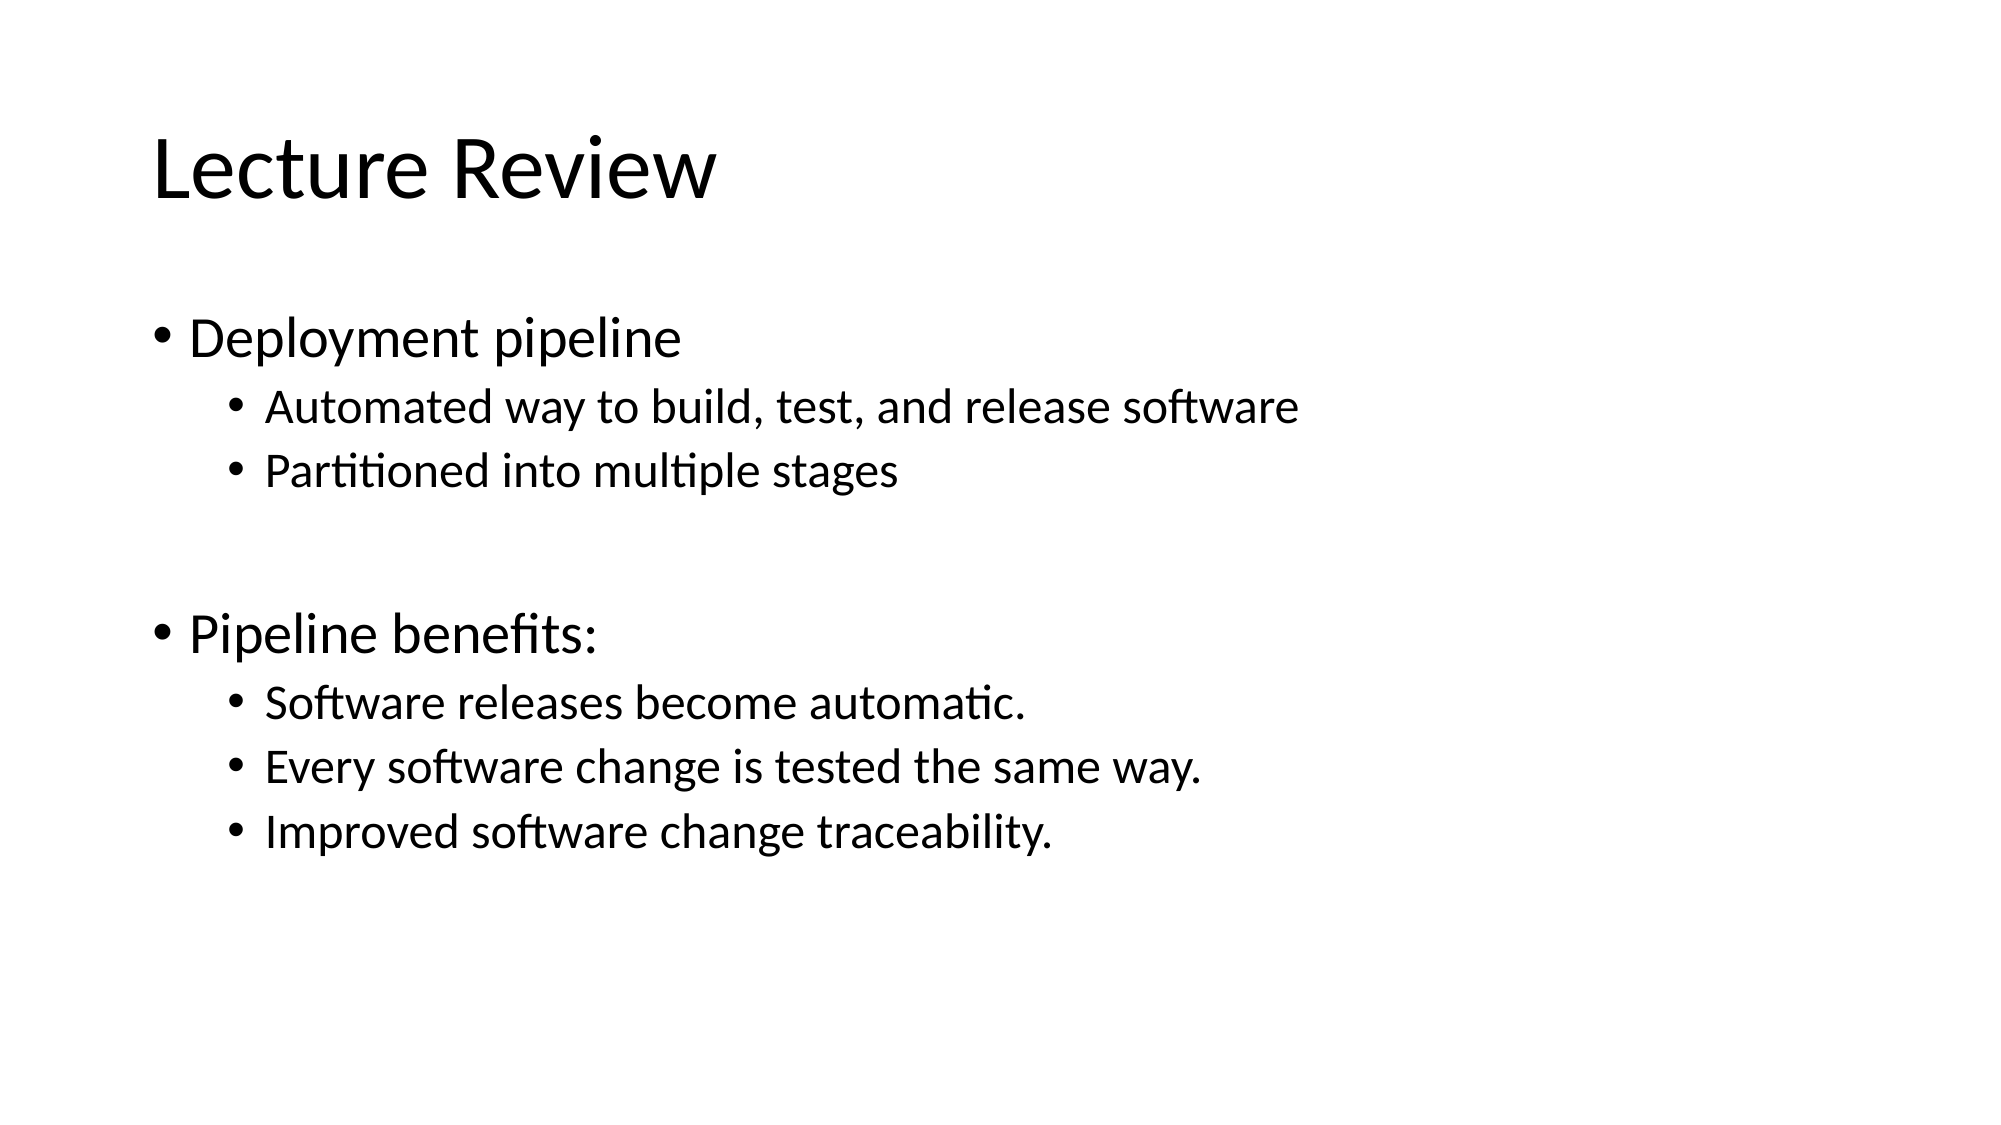

# Lecture Review
Deployment pipeline
Automated way to build, test, and release software
Partitioned into multiple stages

Pipeline benefits:
Software releases become automatic.
Every software change is tested the same way.
Improved software change traceability.